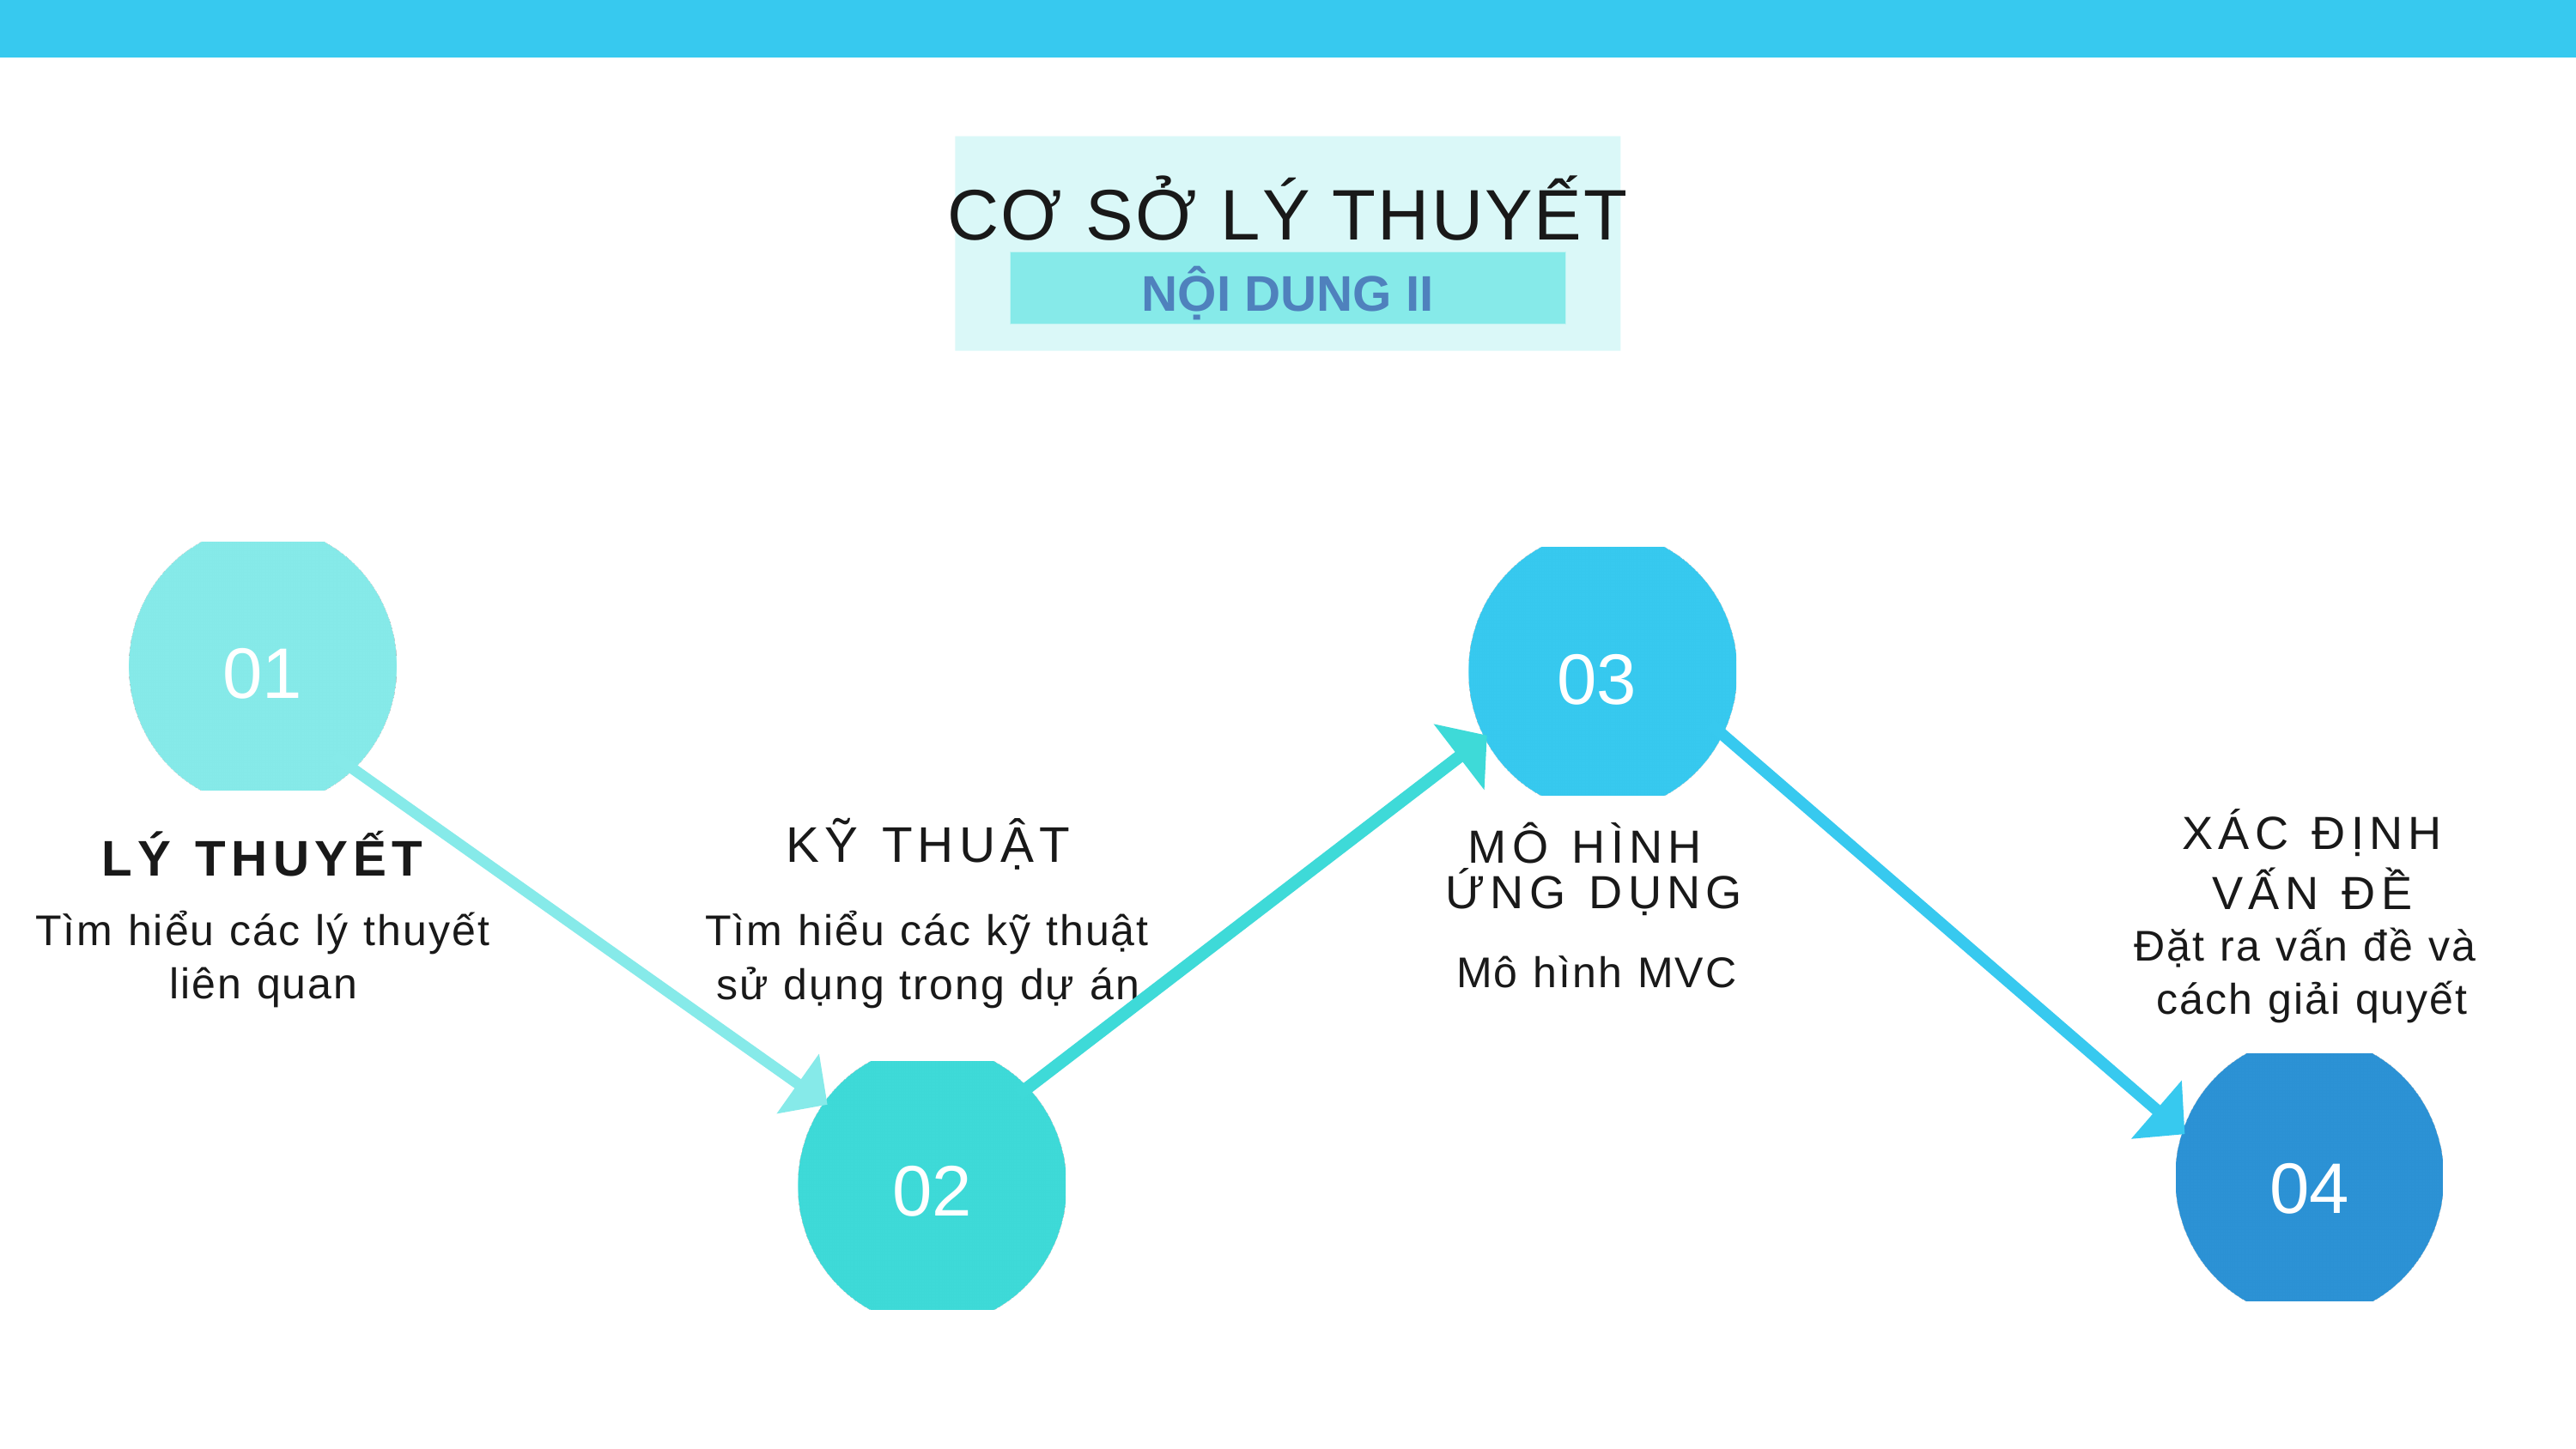

CƠ SỞ LÝ THUYẾT
NỘI DUNG II

01

03
XÁC ĐỊNH
VẤN ĐỀ
Đặt ra vấn đề và
cách giải quyết
KỸ THUẬT
Tìm hiểu các kỹ thuật sử dụng trong dự án
LÝ THUYẾT
Tìm hiểu các lý thuyết liên quan
MÔ HÌNH
ỨNG DỤNG
Mô hình MVC

04

02